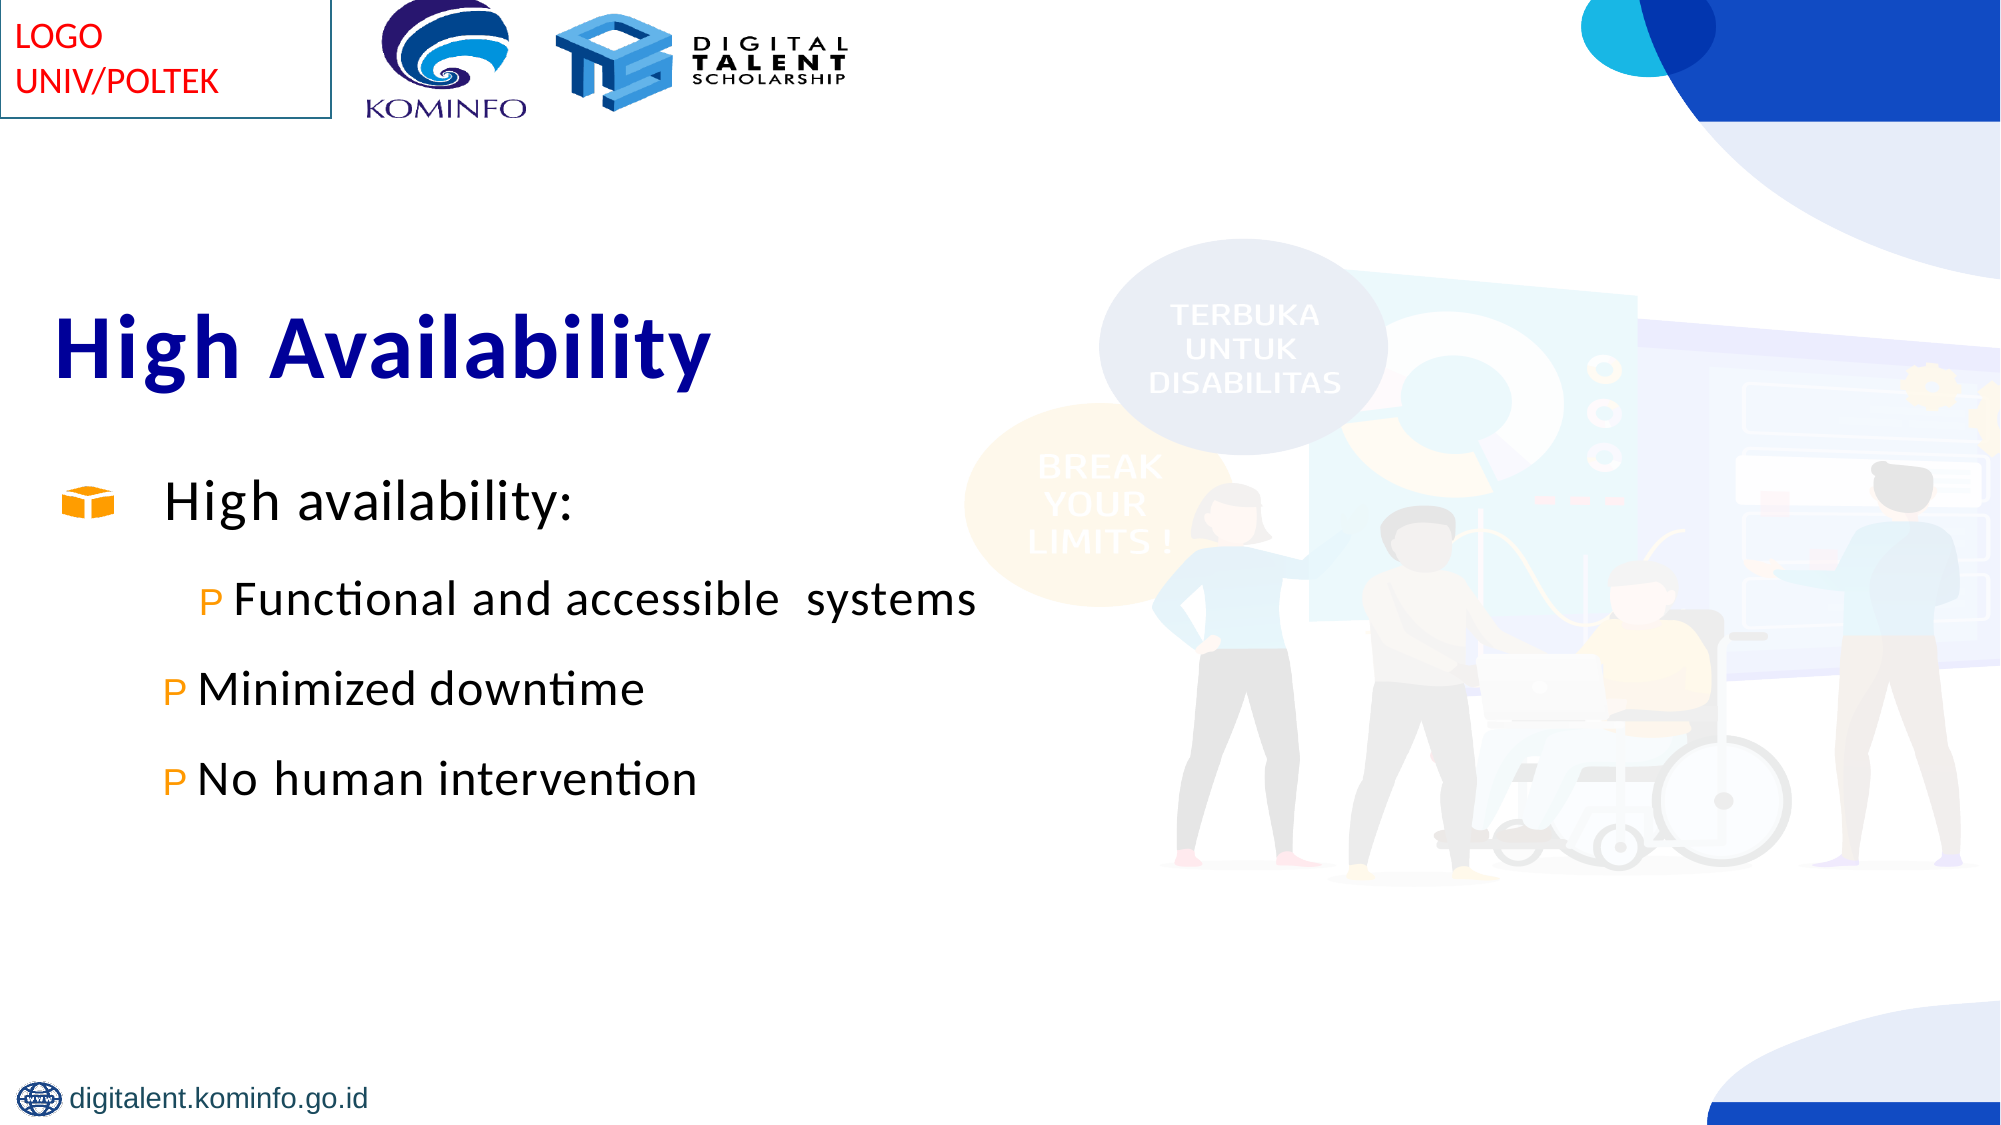

# High Availability
High availability:
P Functional and accessible  systems
P Minimized downtime
P No human intervention